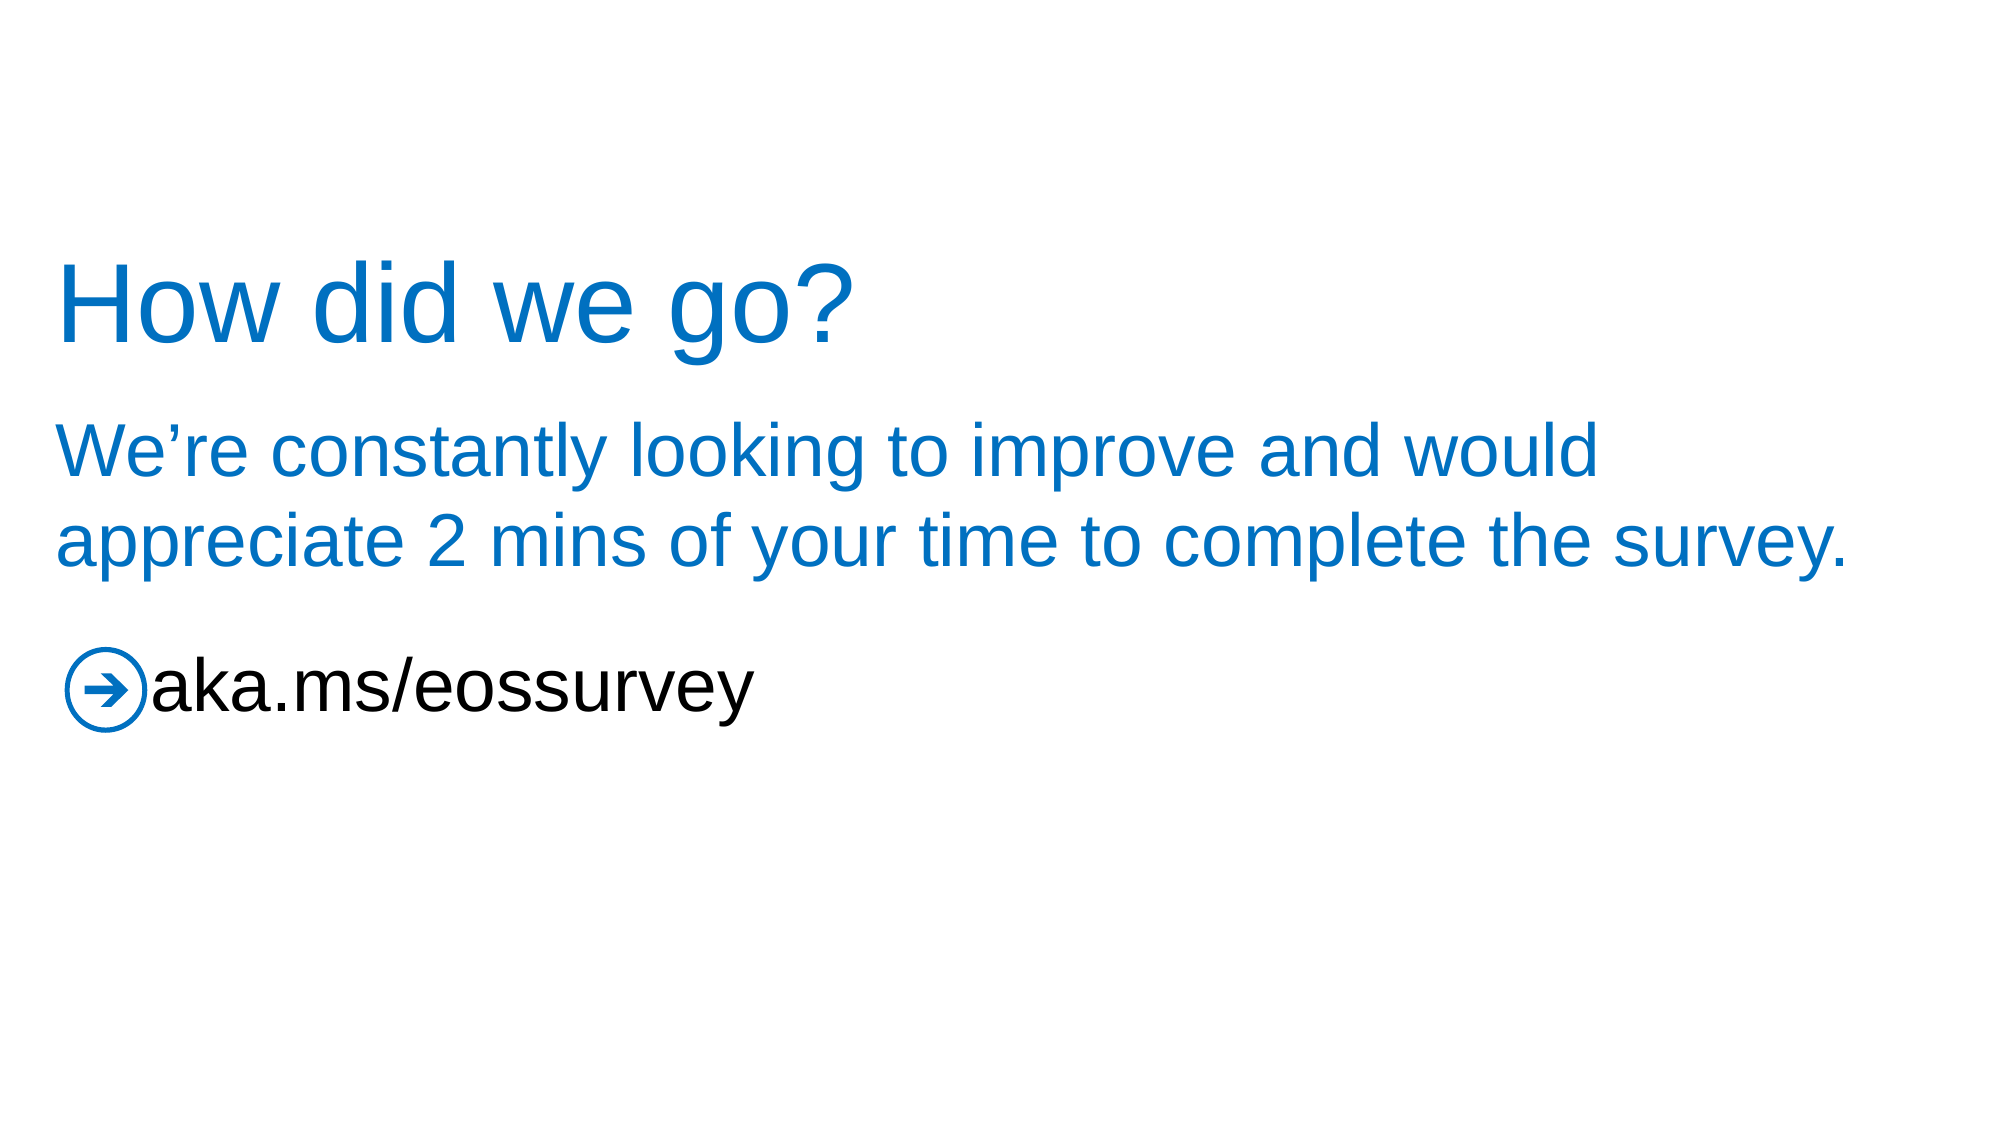

How did we go?
We’re constantly looking to improve and would appreciate 2 mins of your time to complete the survey.
aka.ms/eossurvey